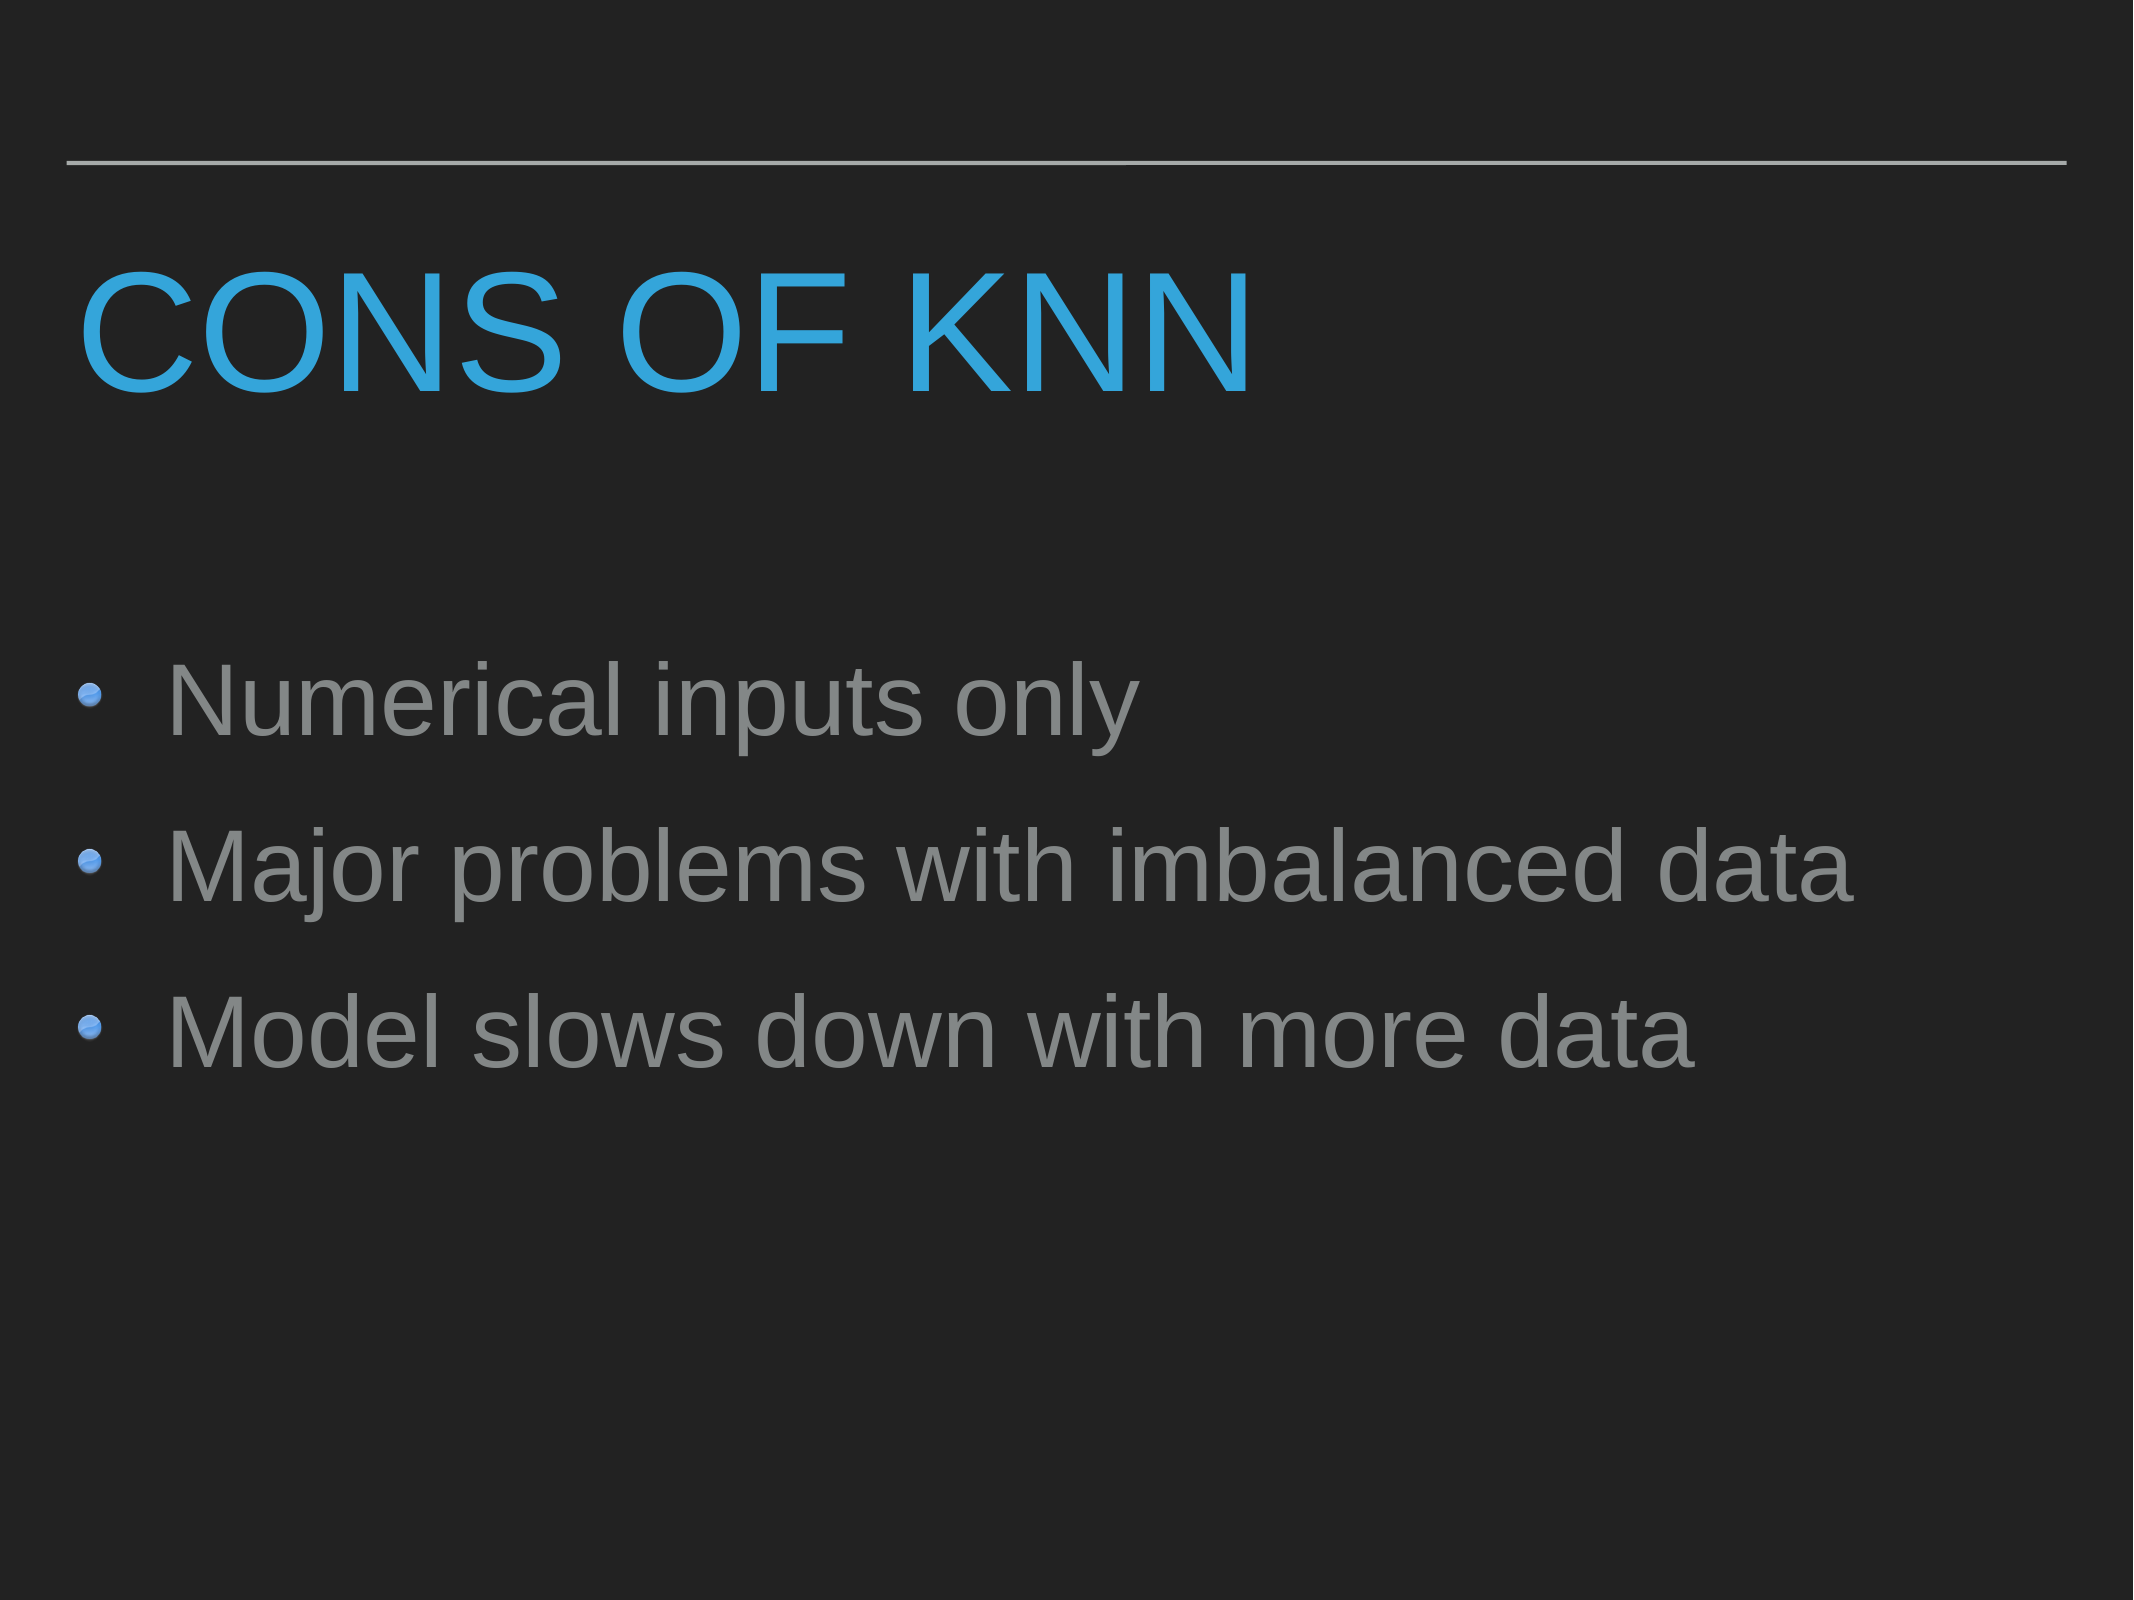

# Cons of KNN
Numerical inputs only
Major problems with imbalanced data
Model slows down with more data